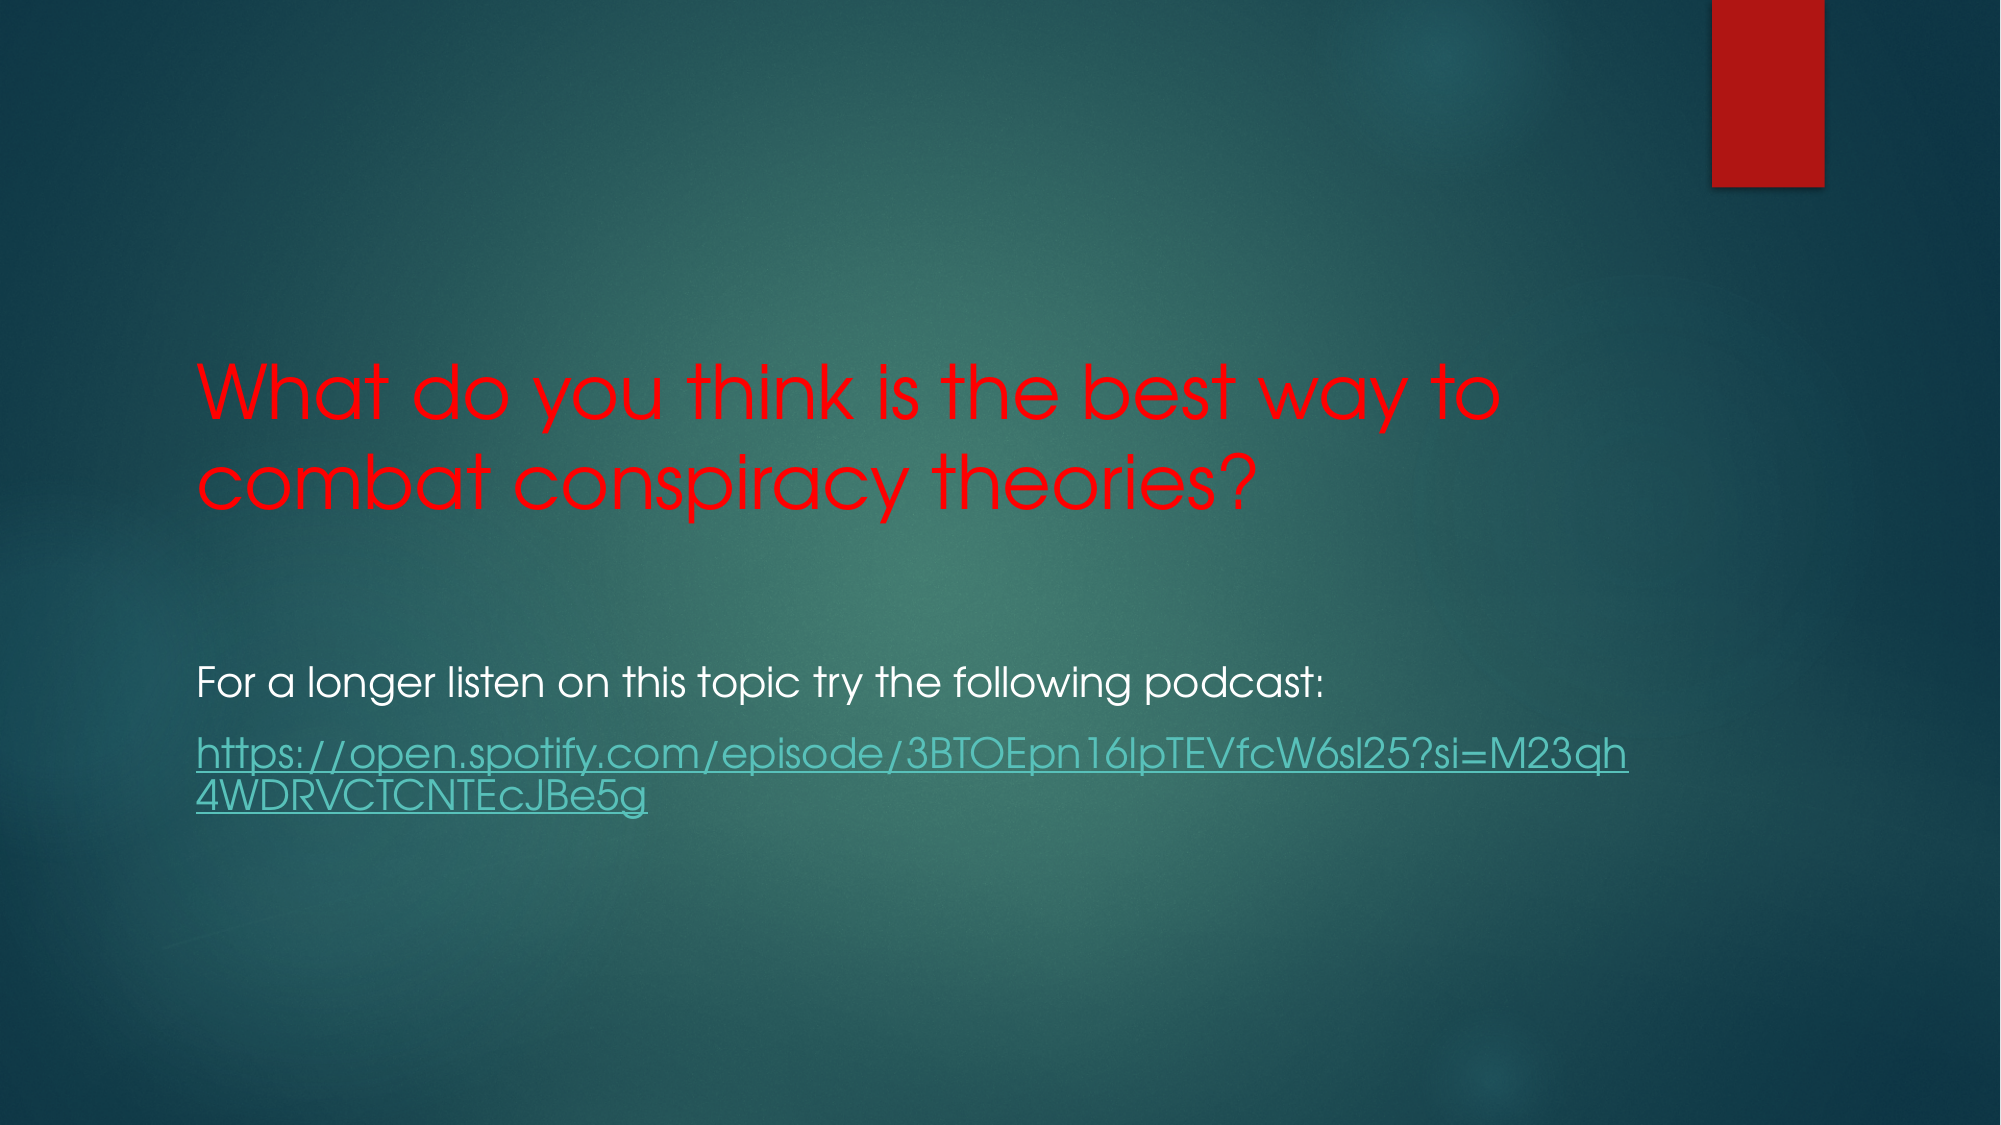

#
What do you think is the best way to combat conspiracy theories?

For a longer listen on this topic try the following podcast:
https://open.spotify.com/episode/3BTOEpn16IpTEVfcW6sl25?si=M23qh4WDRVCTCNTEcJBe5g